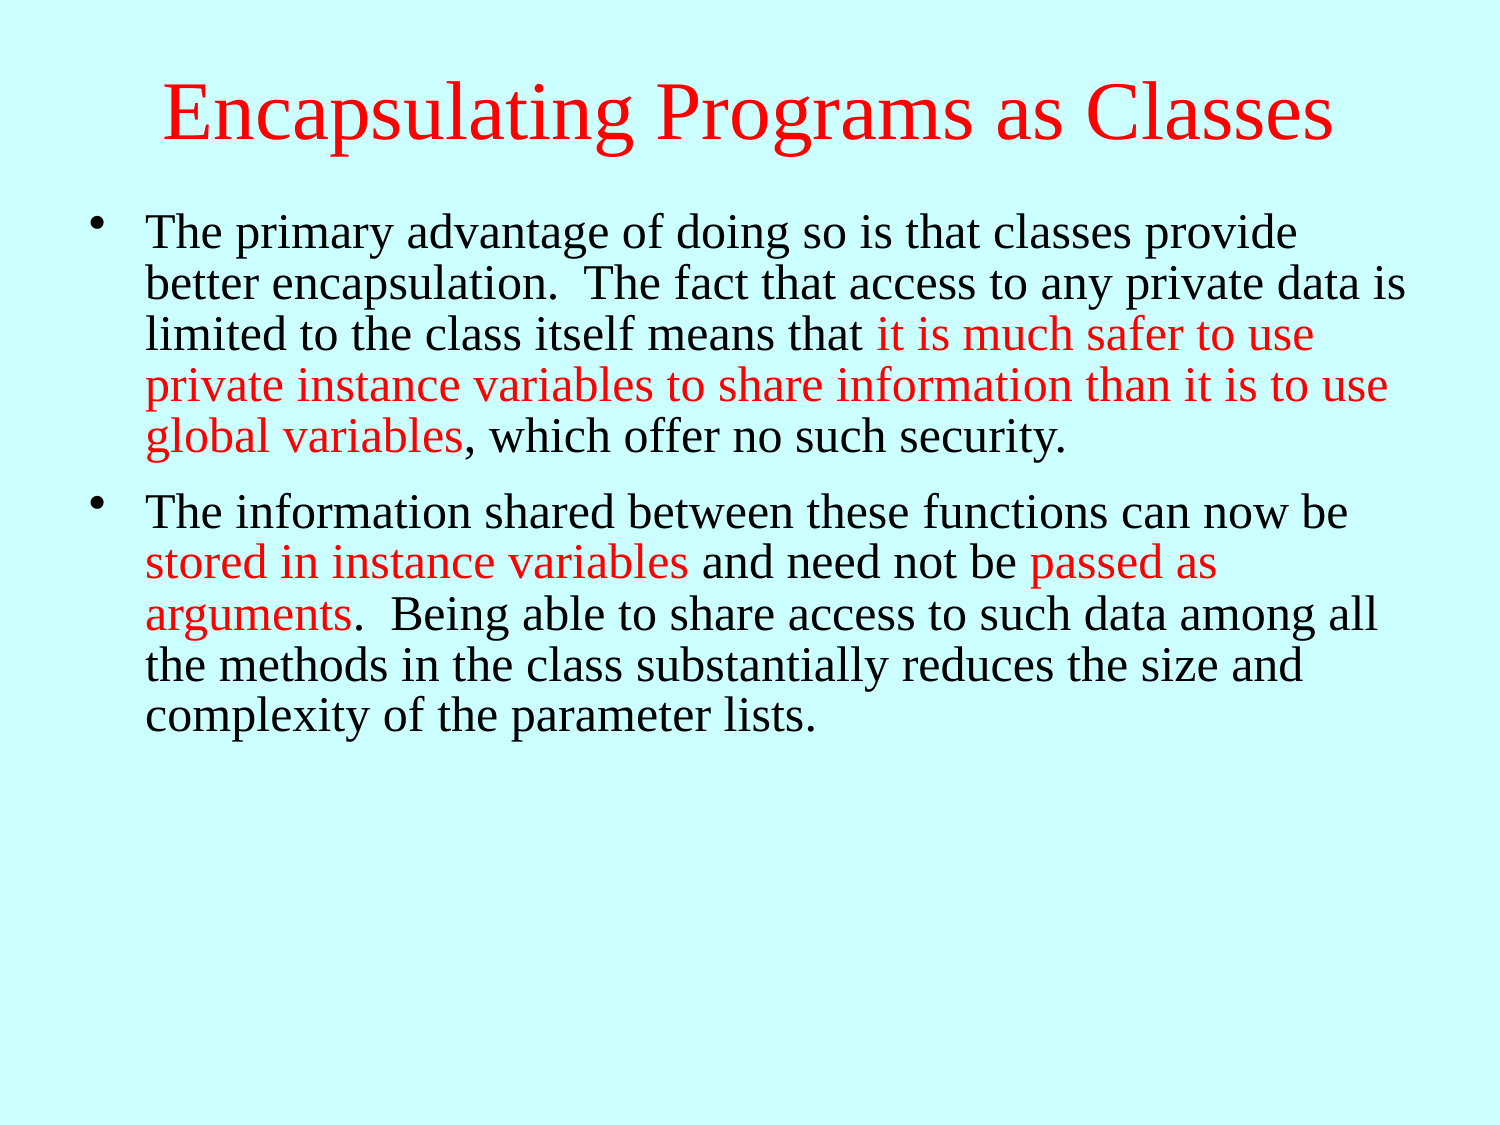

# Encapsulating Programs as Classes
The primary advantage of doing so is that classes provide better encapsulation.  The fact that access to any private data is limited to the class itself means that it is much safer to use private instance variables to share information than it is to use global variables, which offer no such security.
The information shared between these functions can now be stored in instance variables and need not be passed as arguments.  Being able to share access to such data among all the methods in the class substantially reduces the size and complexity of the parameter lists.